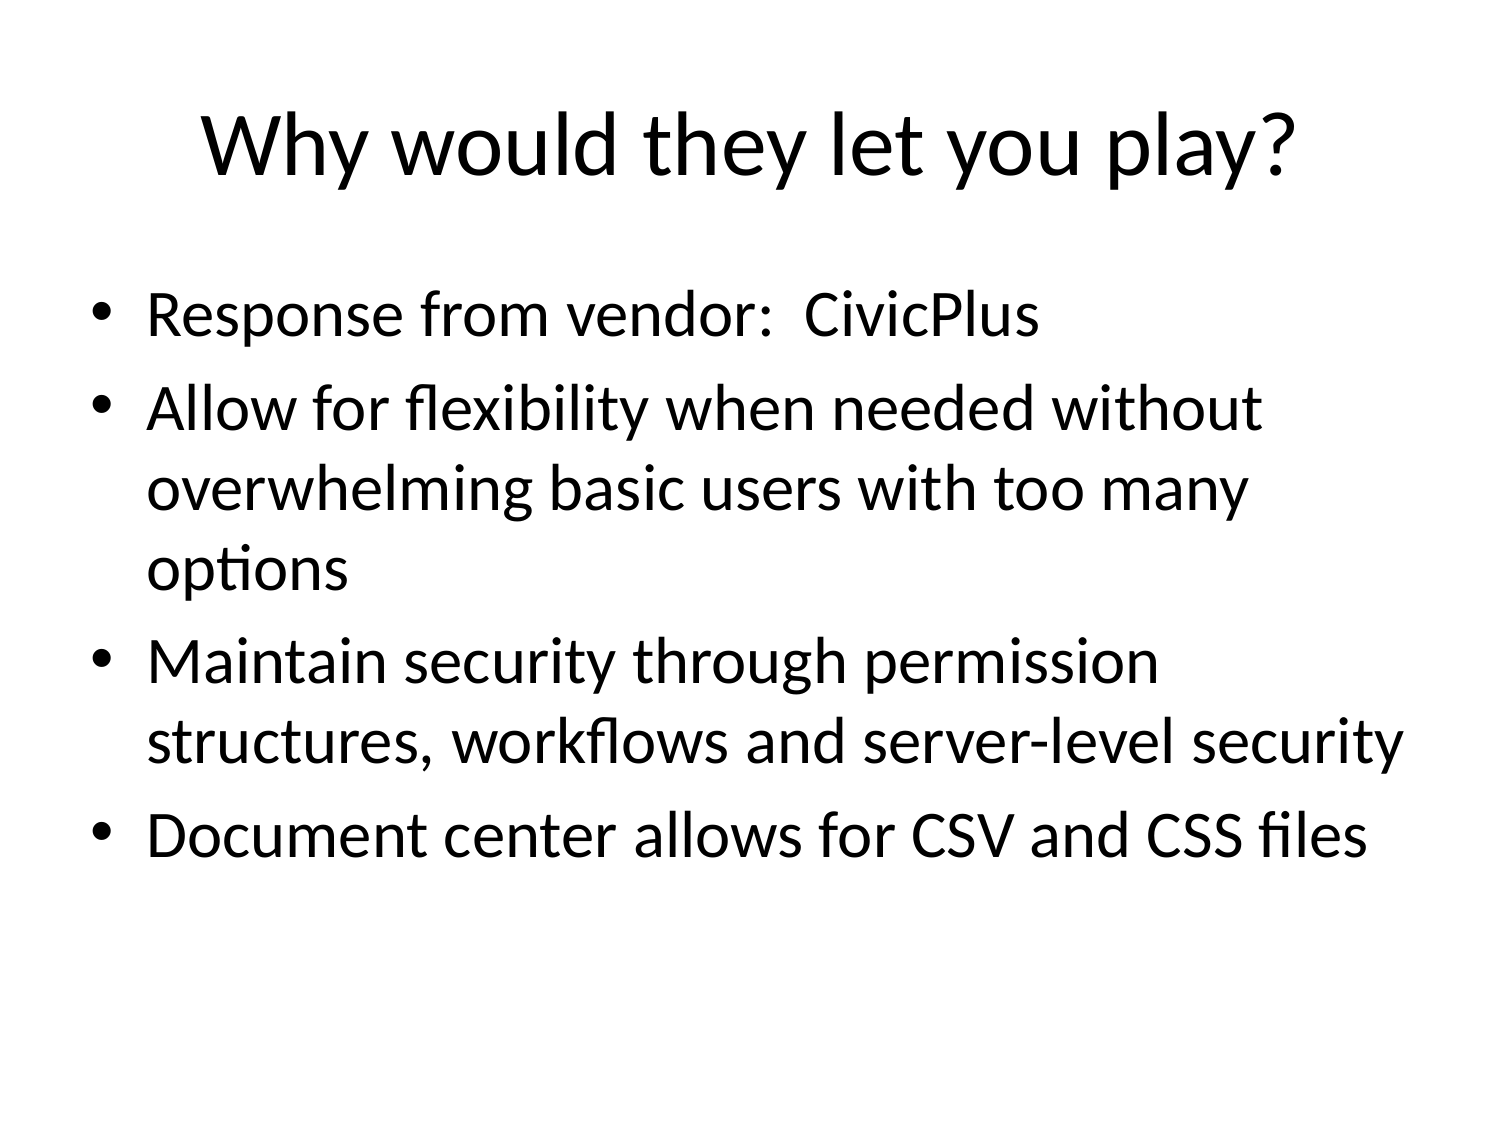

# Why would they let you play?
Response from vendor:  CivicPlus
Allow for flexibility when needed without overwhelming basic users with too many options
Maintain security through permission structures, workflows and server-level security
Document center allows for CSV and CSS files